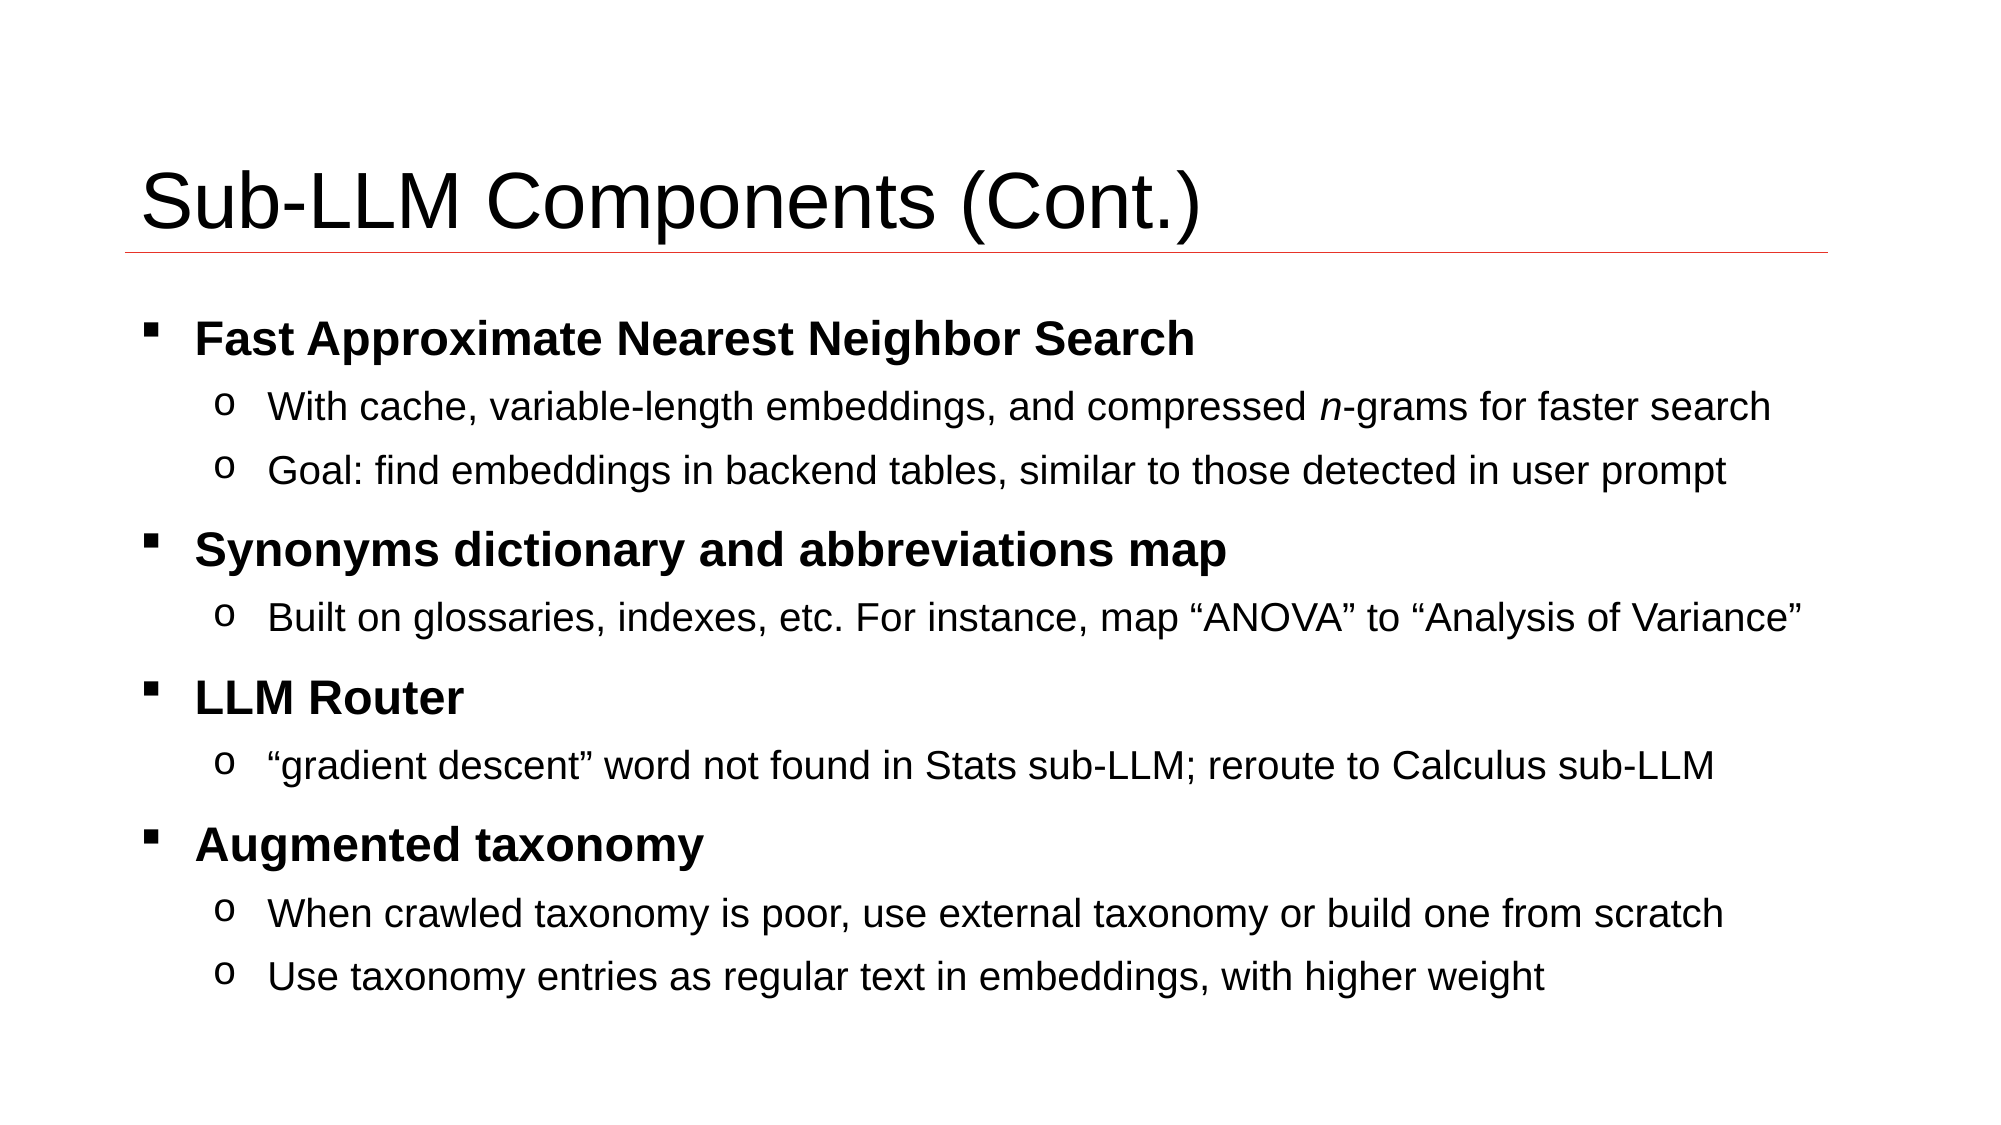

11
MLtechniques.com - xLLM, by Vincent Granville
# Sub-LLM Components (Cont.)
Fast Approximate Nearest Neighbor Search
With cache, variable-length embeddings, and compressed n-grams for faster search
Goal: find embeddings in backend tables, similar to those detected in user prompt
Synonyms dictionary and abbreviations map
Built on glossaries, indexes, etc. For instance, map “ANOVA” to “Analysis of Variance”
LLM Router
“gradient descent” word not found in Stats sub-LLM; reroute to Calculus sub-LLM
Augmented taxonomy
When crawled taxonomy is poor, use external taxonomy or build one from scratch
Use taxonomy entries as regular text in embeddings, with higher weight